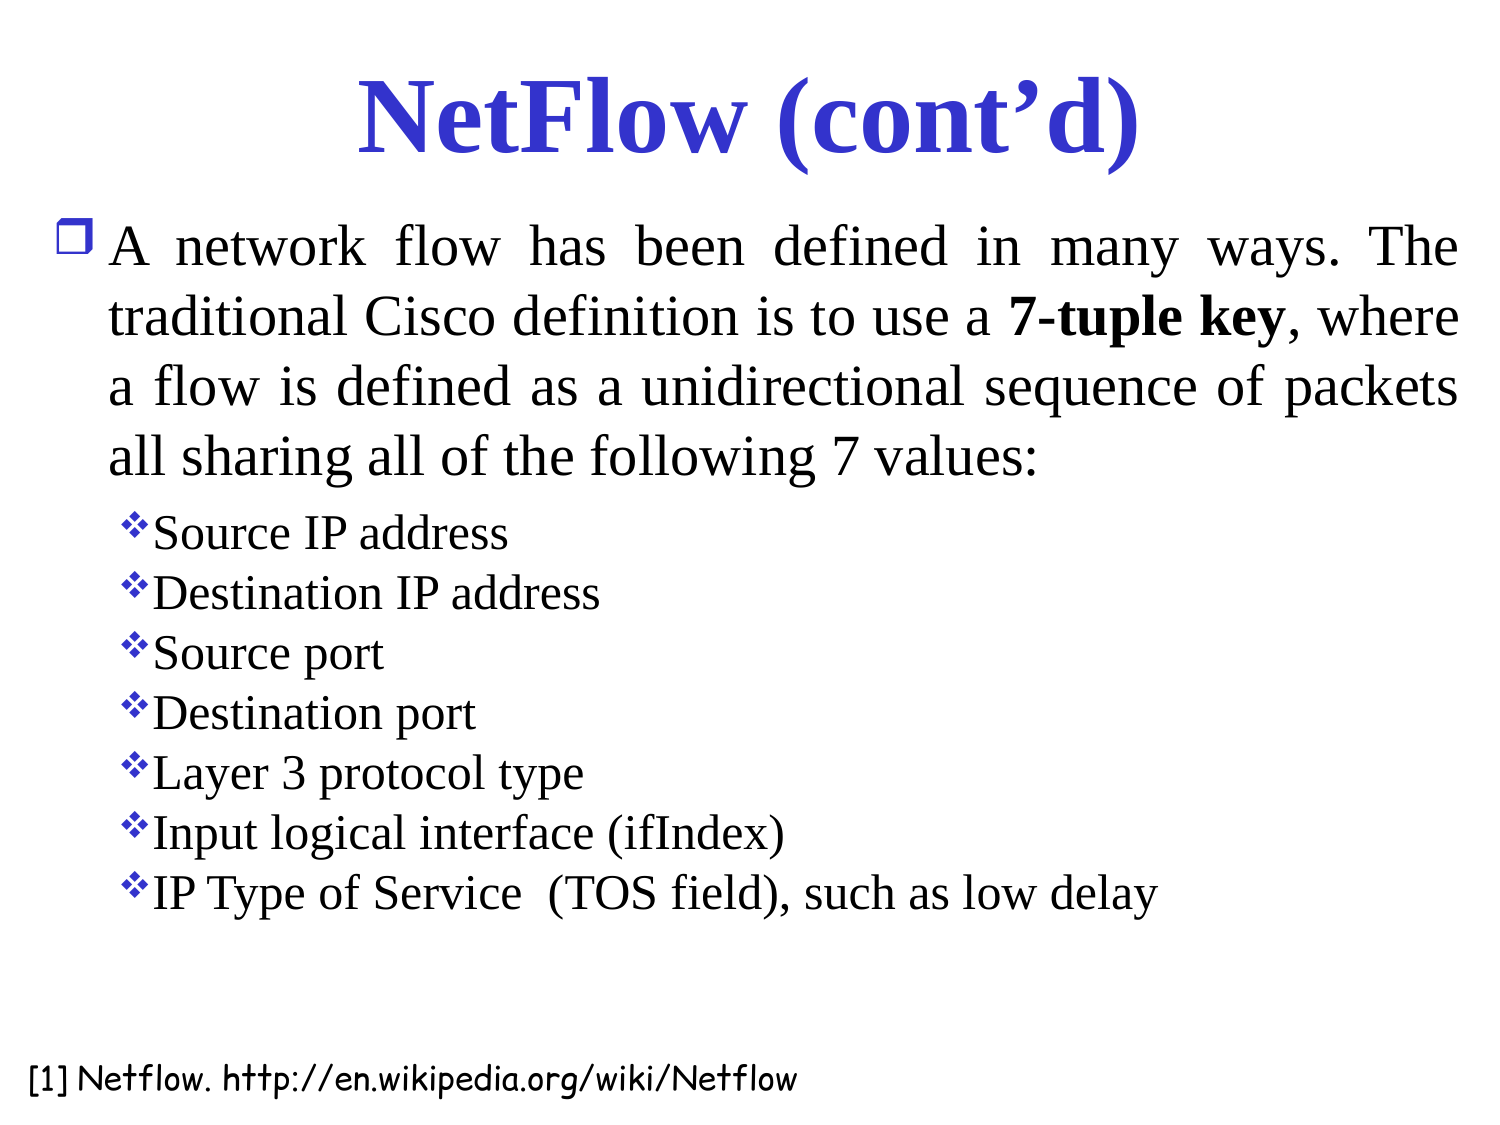

# NetFlow (cont’d)
A network flow has been defined in many ways. The traditional Cisco definition is to use a 7-tuple key, where a flow is defined as a unidirectional sequence of packets all sharing all of the following 7 values:
Source IP address
Destination IP address
Source port
Destination port
Layer 3 protocol type
Input logical interface (ifIndex)
IP Type of Service  (TOS field), such as low delay
[1] Netflow. http://en.wikipedia.org/wiki/Netflow
48